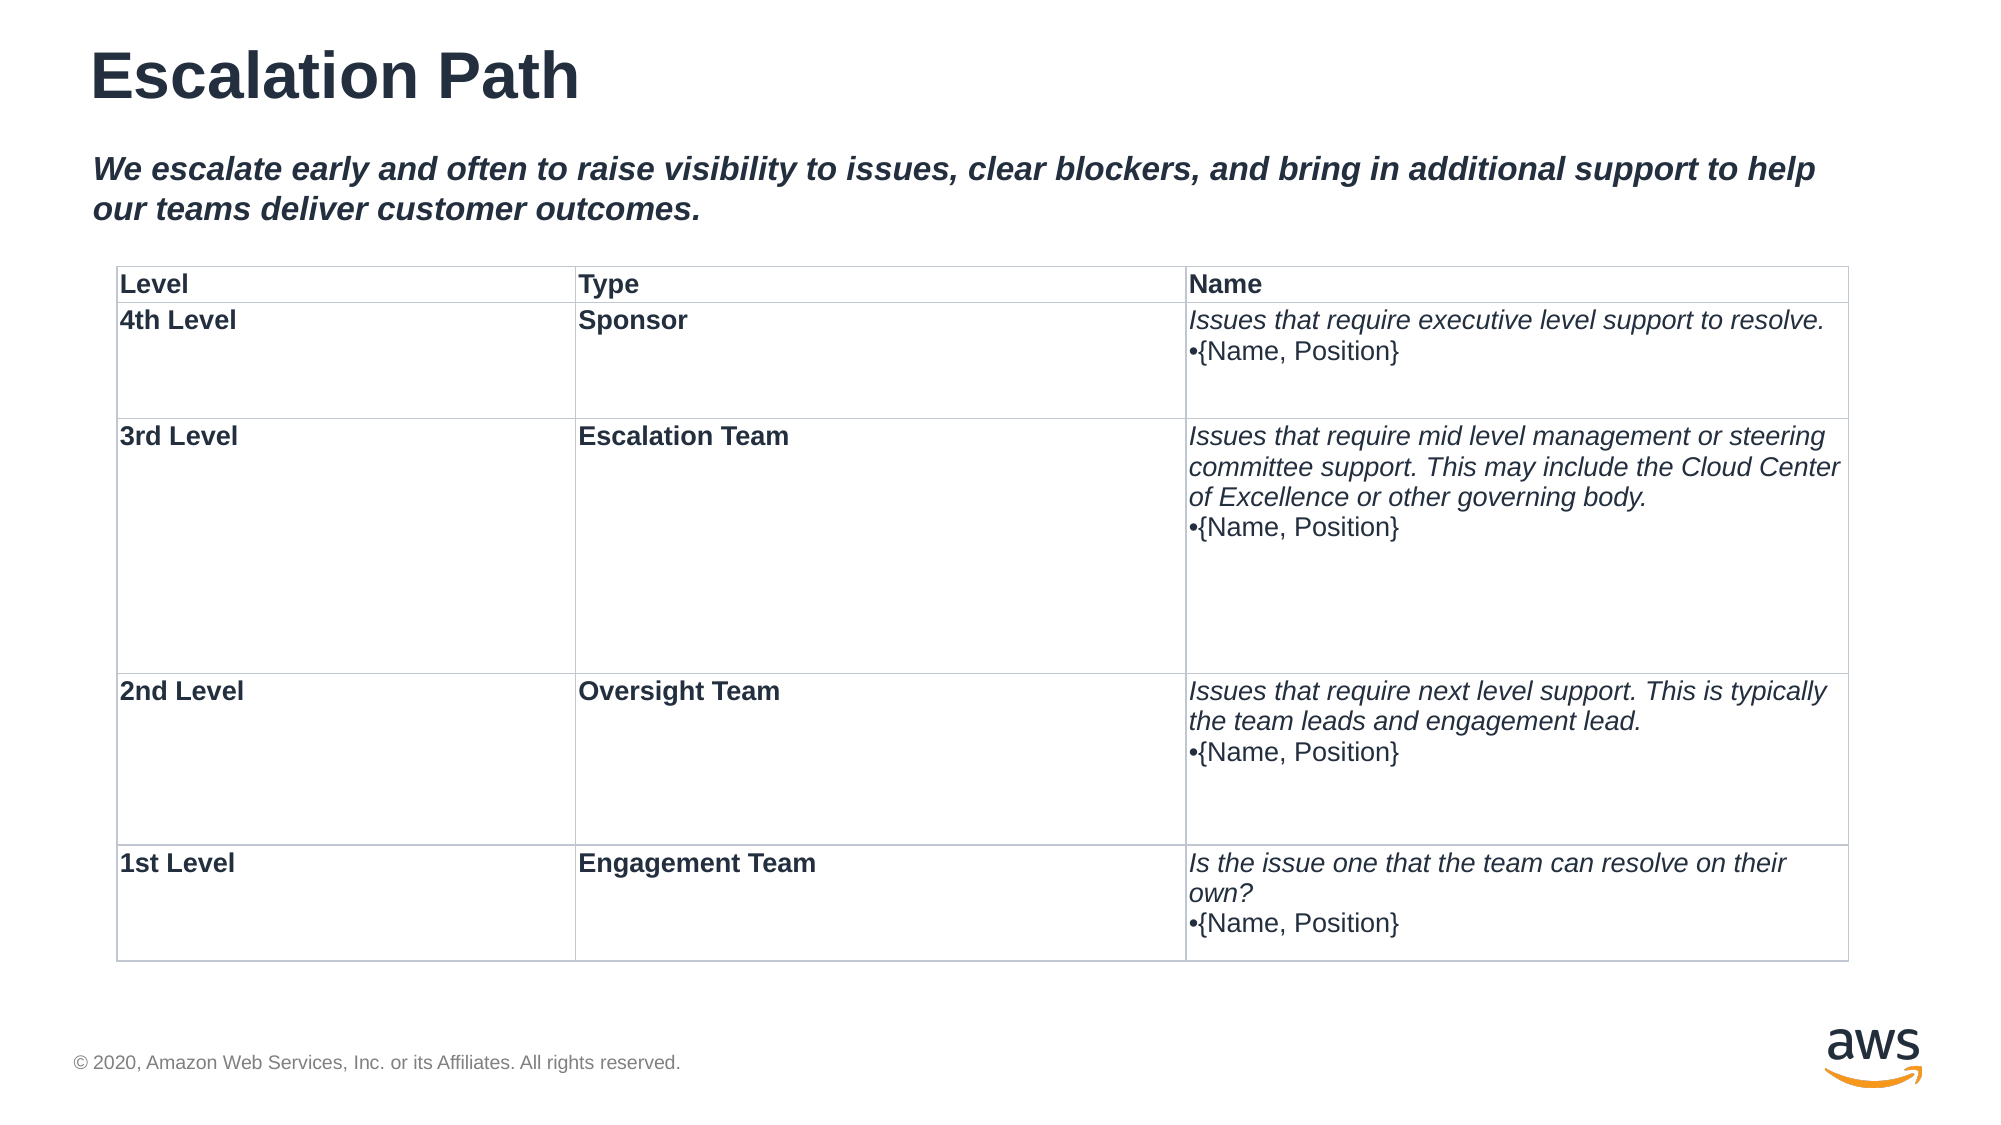

# Escalation Path
We escalate early and often to raise visibility to issues, clear blockers, and bring in additional support to help our teams deliver customer outcomes.

| Level | Type | Name |
| --- | --- | --- |
| 4th Level | Sponsor | Issues that require executive level support to resolve. {Name, Position} |
| 3rd Level | Escalation Team | Issues that require mid level management or steering committee support. This may include the Cloud Center of Excellence or other governing body. {Name, Position} |
| 2nd Level | Oversight Team | Issues that require next level support. This is typically the team leads and engagement lead. {Name, Position} |
| 1st Level | Engagement Team | Is the issue one that the team can resolve on their own? {Name, Position} |